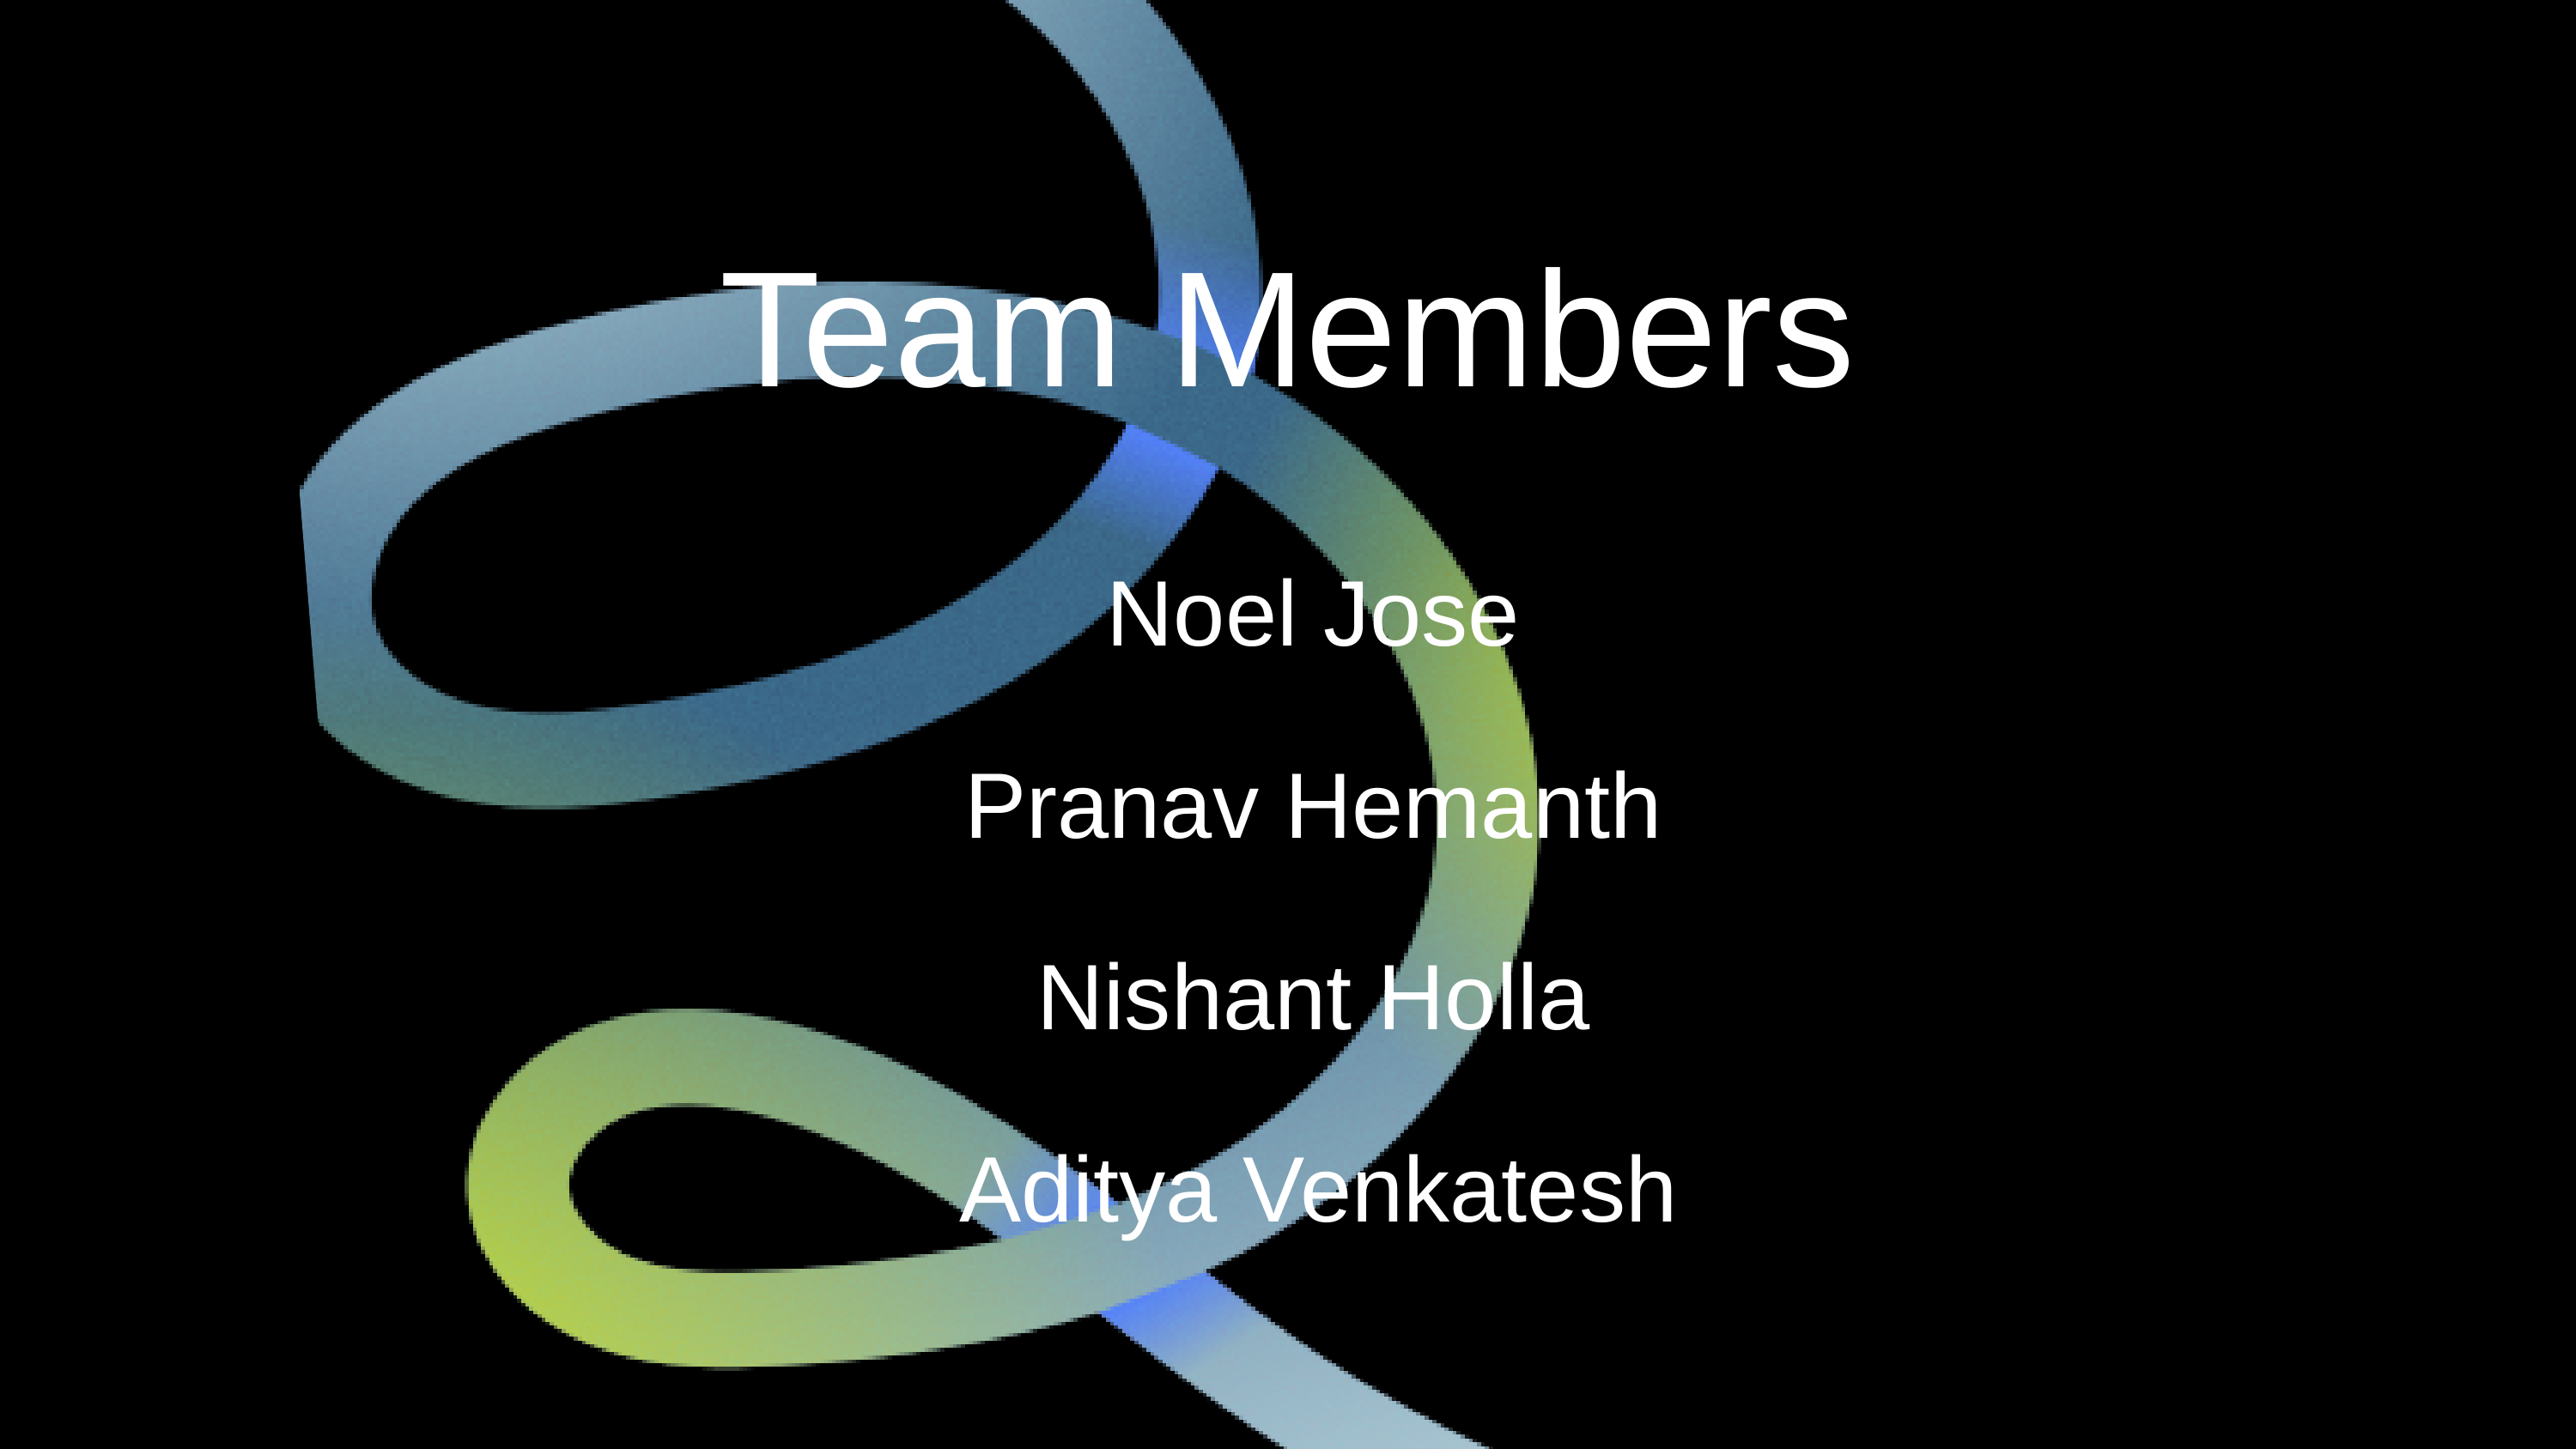

Team Members
Noel Jose
Pranav Hemanth
Nishant Holla
Aditya Venkatesh